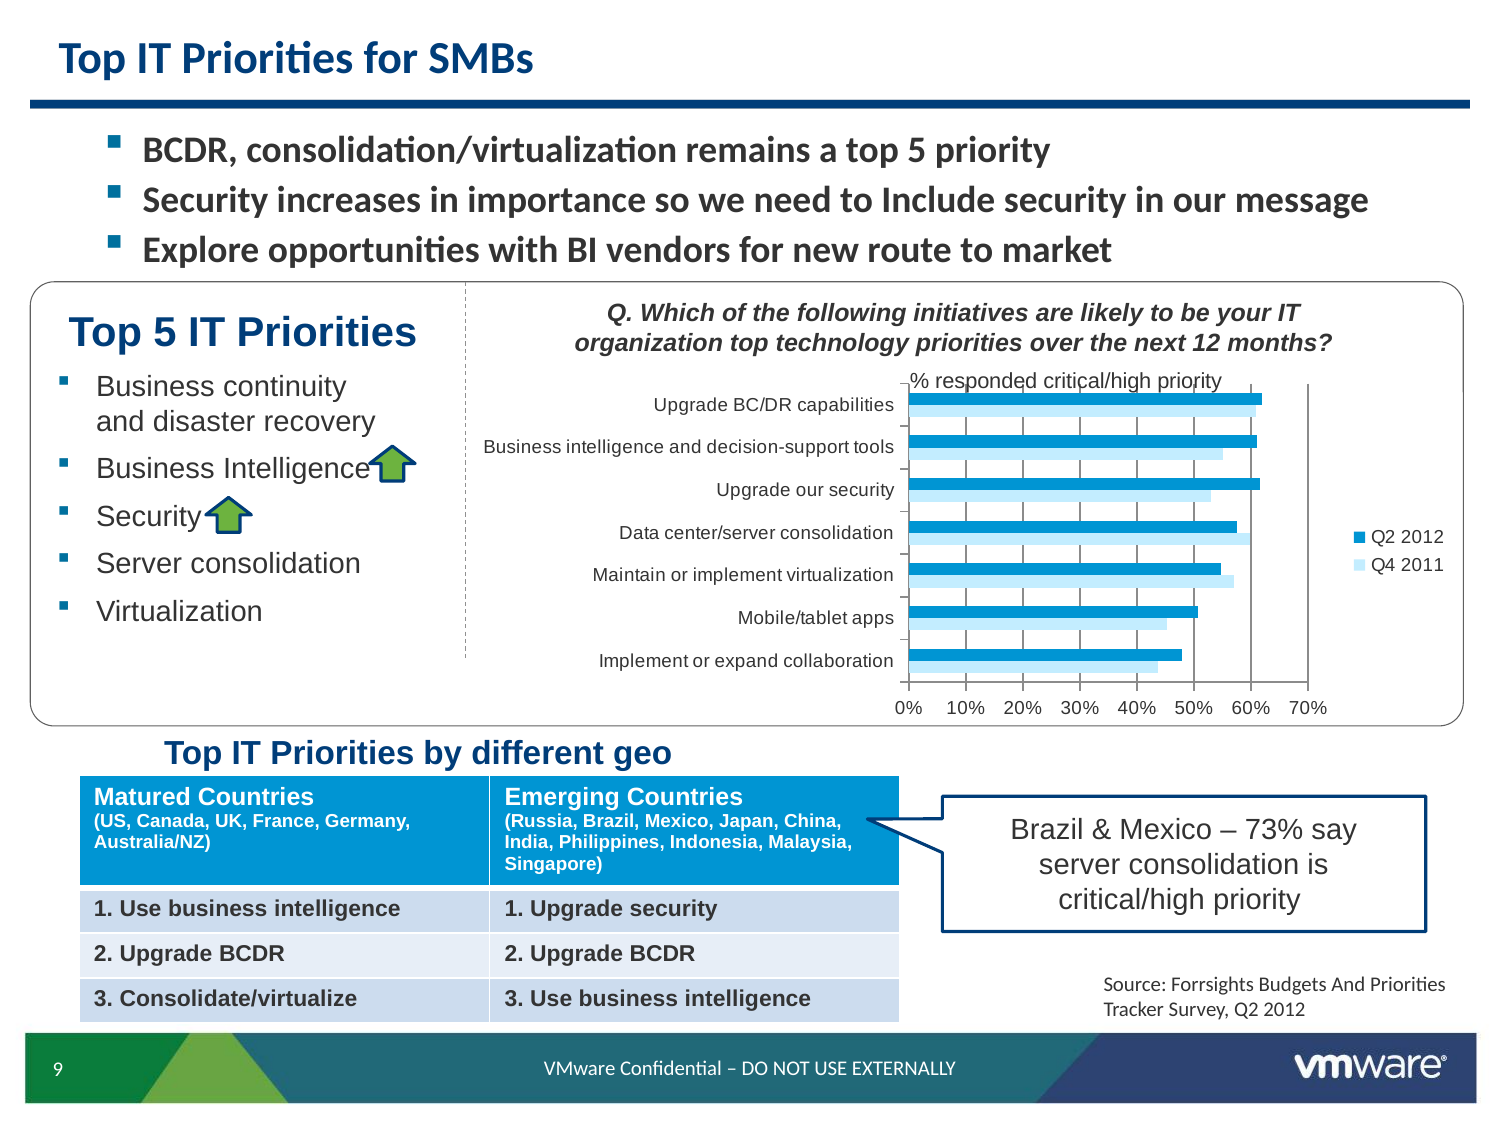

# Top IT Priorities for SMBs
BCDR, consolidation/virtualization remains a top 5 priority
Security increases in importance so we need to Include security in our message
Explore opportunities with BI vendors for new route to market

Q. Which of the following initiatives are likely to be your IT organization top technology priorities over the next 12 months?
 Top 5 IT Priorities
Business continuity
and disaster recovery
Business Intelligence
Security
Server consolidation
Virtualization
% responded critical/high priority

### Chart

| Category | Q4 2011 | Q2 2012 |
|---|---|---|
| Implement or expand collaboration | 0.436464088397791 | 0.478234582829504 |
| Mobile/tablet apps | 0.451657458563535 | 0.507255139056832 |
| Maintain or implement virtualization | 0.569060773480663 | 0.547158403869407 |
| Data center/server consolidation | 0.598066298342541 | 0.575574365175333 |
| Upgrade our security | 0.530386740331492 | 0.614873035066507 |
| Business intelligence and decision-support tools | 0.549723756906079 | 0.610036275695286 |
| Upgrade BC/DR capabilities | 0.607734806629839 | 0.619709794437728 |

 Top IT Priorities by different geo
| Matured Countries (US, Canada, UK, France, Germany, Australia/NZ) | Emerging Countries (Russia, Brazil, Mexico, Japan, China, India, Philippines, Indonesia, Malaysia, Singapore) |
| --- | --- |
| 1. Use business intelligence | 1. Upgrade security |
| 2. Upgrade BCDR | 2. Upgrade BCDR |
| 3. Consolidate/virtualize | 3. Use business intelligence |

Brazil & Mexico – 73% say server consolidation is critical/high priority
Source: Forrsights Budgets And Priorities Tracker Survey, Q2 2012